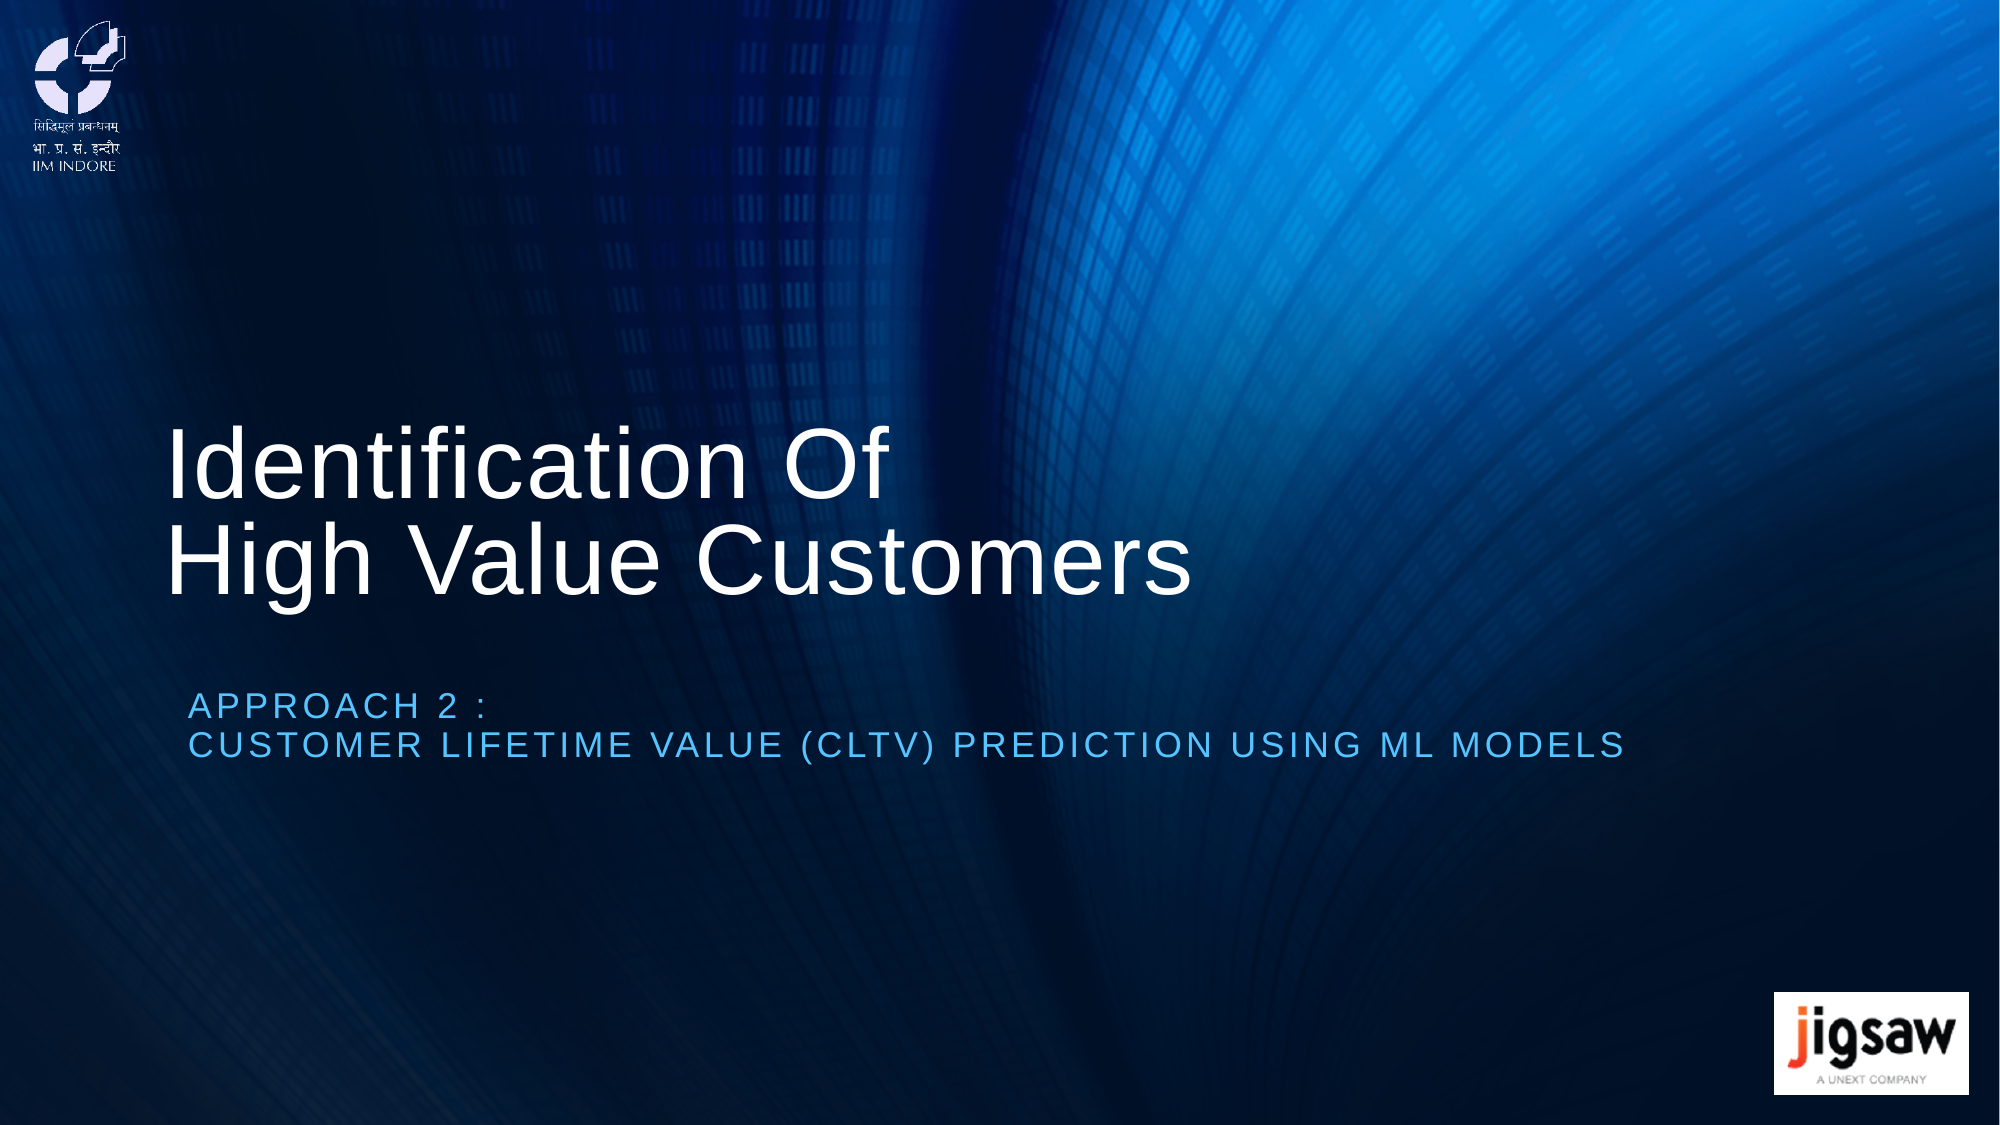

# Identification Of High Value Customers
Approach 2 :
Customer lifetime value (CLTV) prediction using ml models